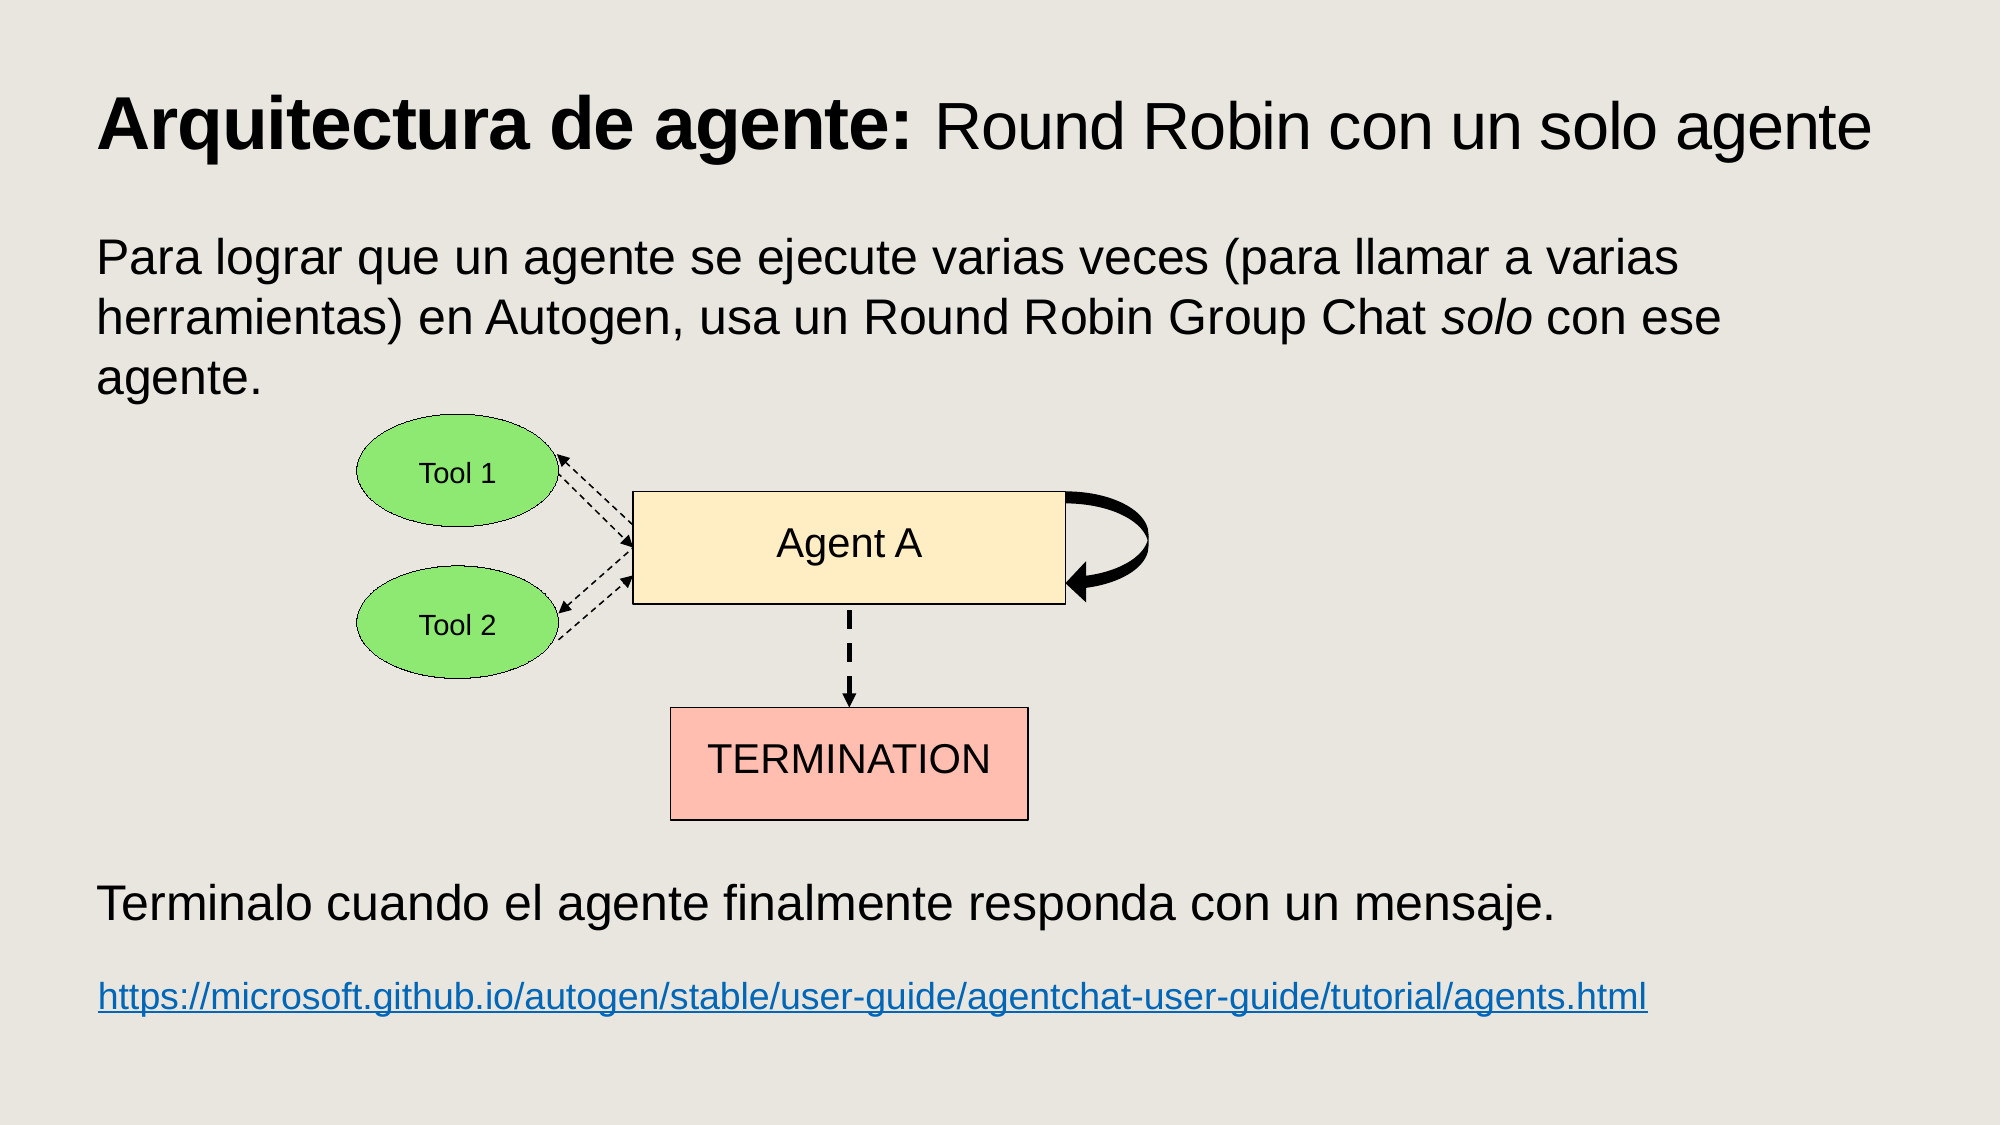

# Arquitectura de agente: Round Robin con un solo agente
Para lograr que un agente se ejecute varias veces (para llamar a varias herramientas) en Autogen, usa un Round Robin Group Chat solo con ese agente.
Tool 1
Agent A

Tool 2
TERMINATION
Terminalo cuando el agente finalmente responda con un mensaje.
https://microsoft.github.io/autogen/stable/user-guide/agentchat-user-guide/tutorial/agents.html